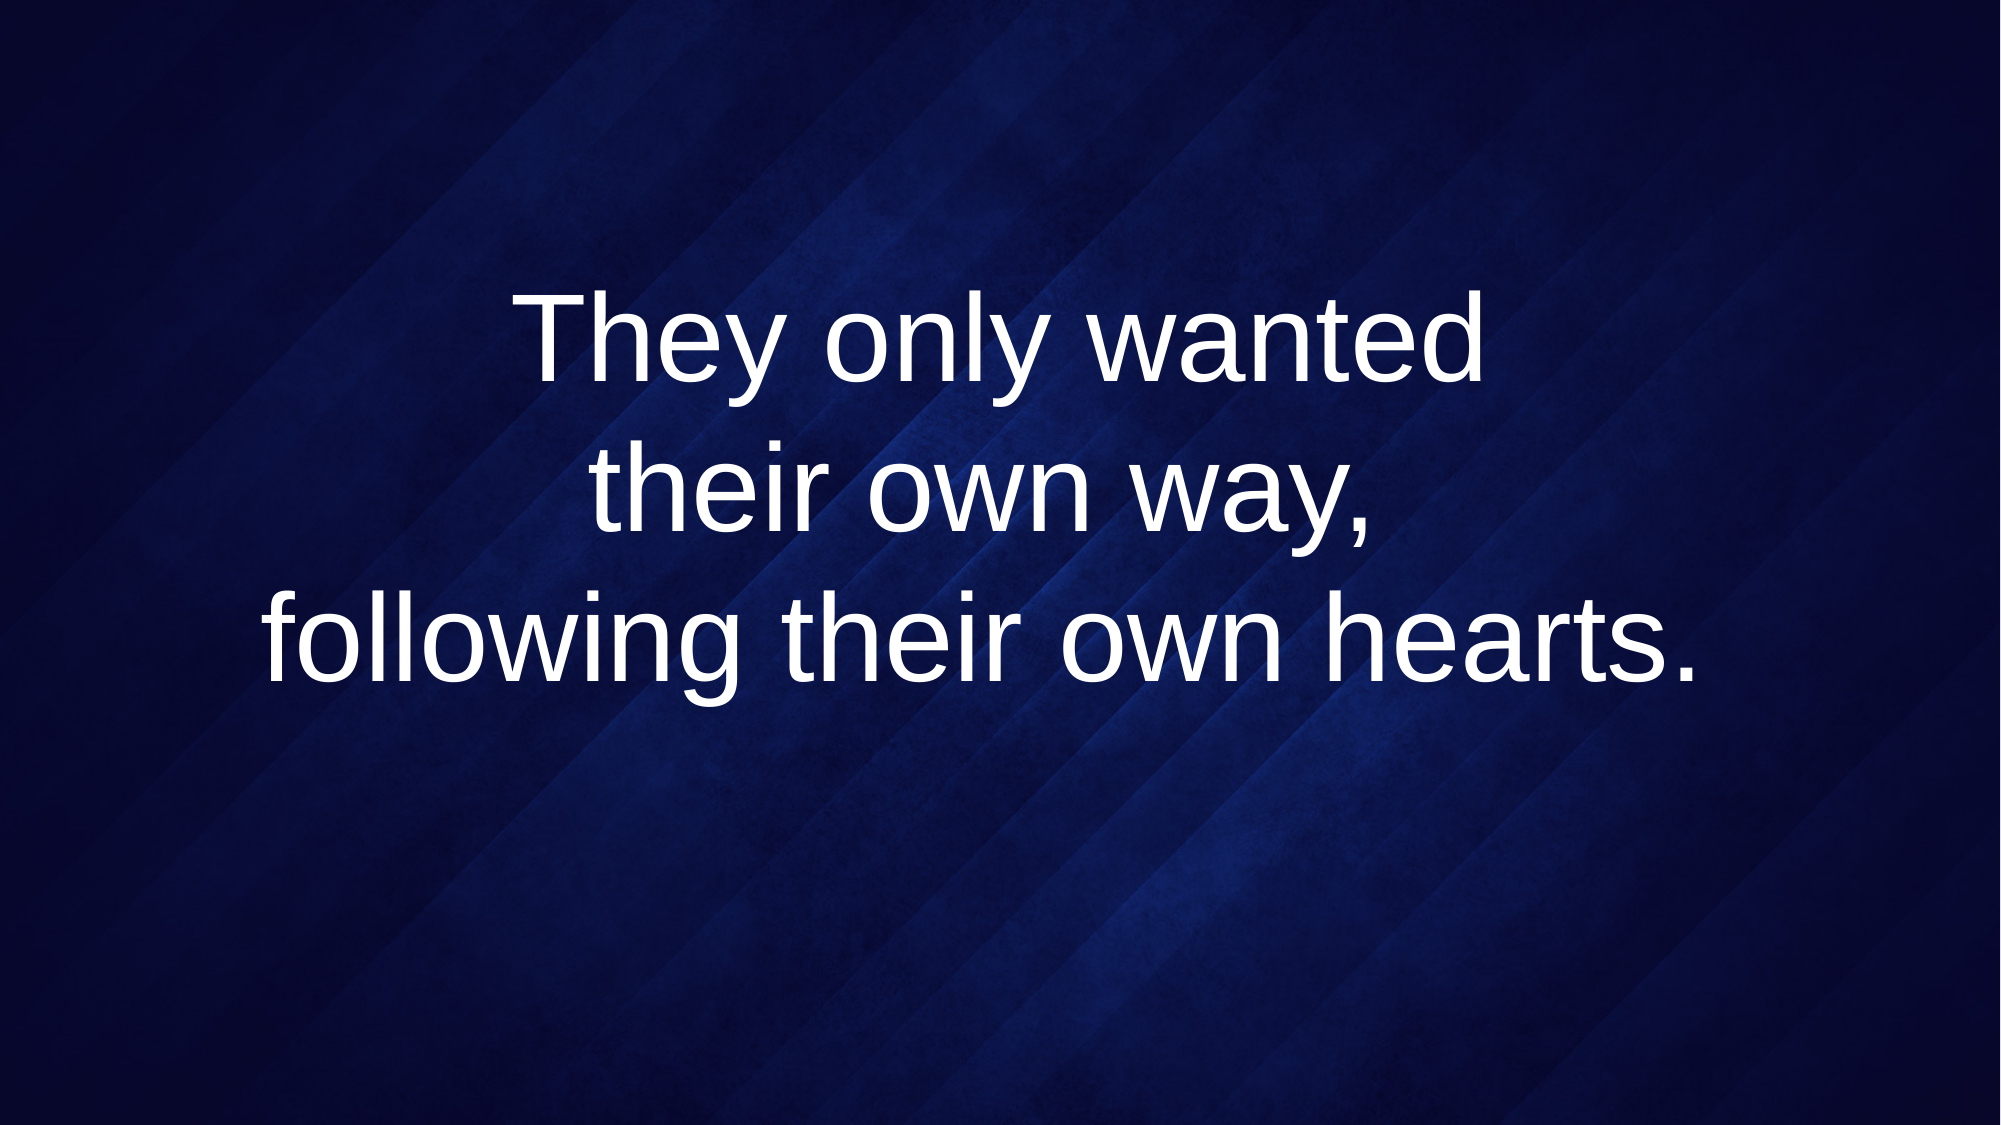

# They only wanted their own way, following their own hearts.